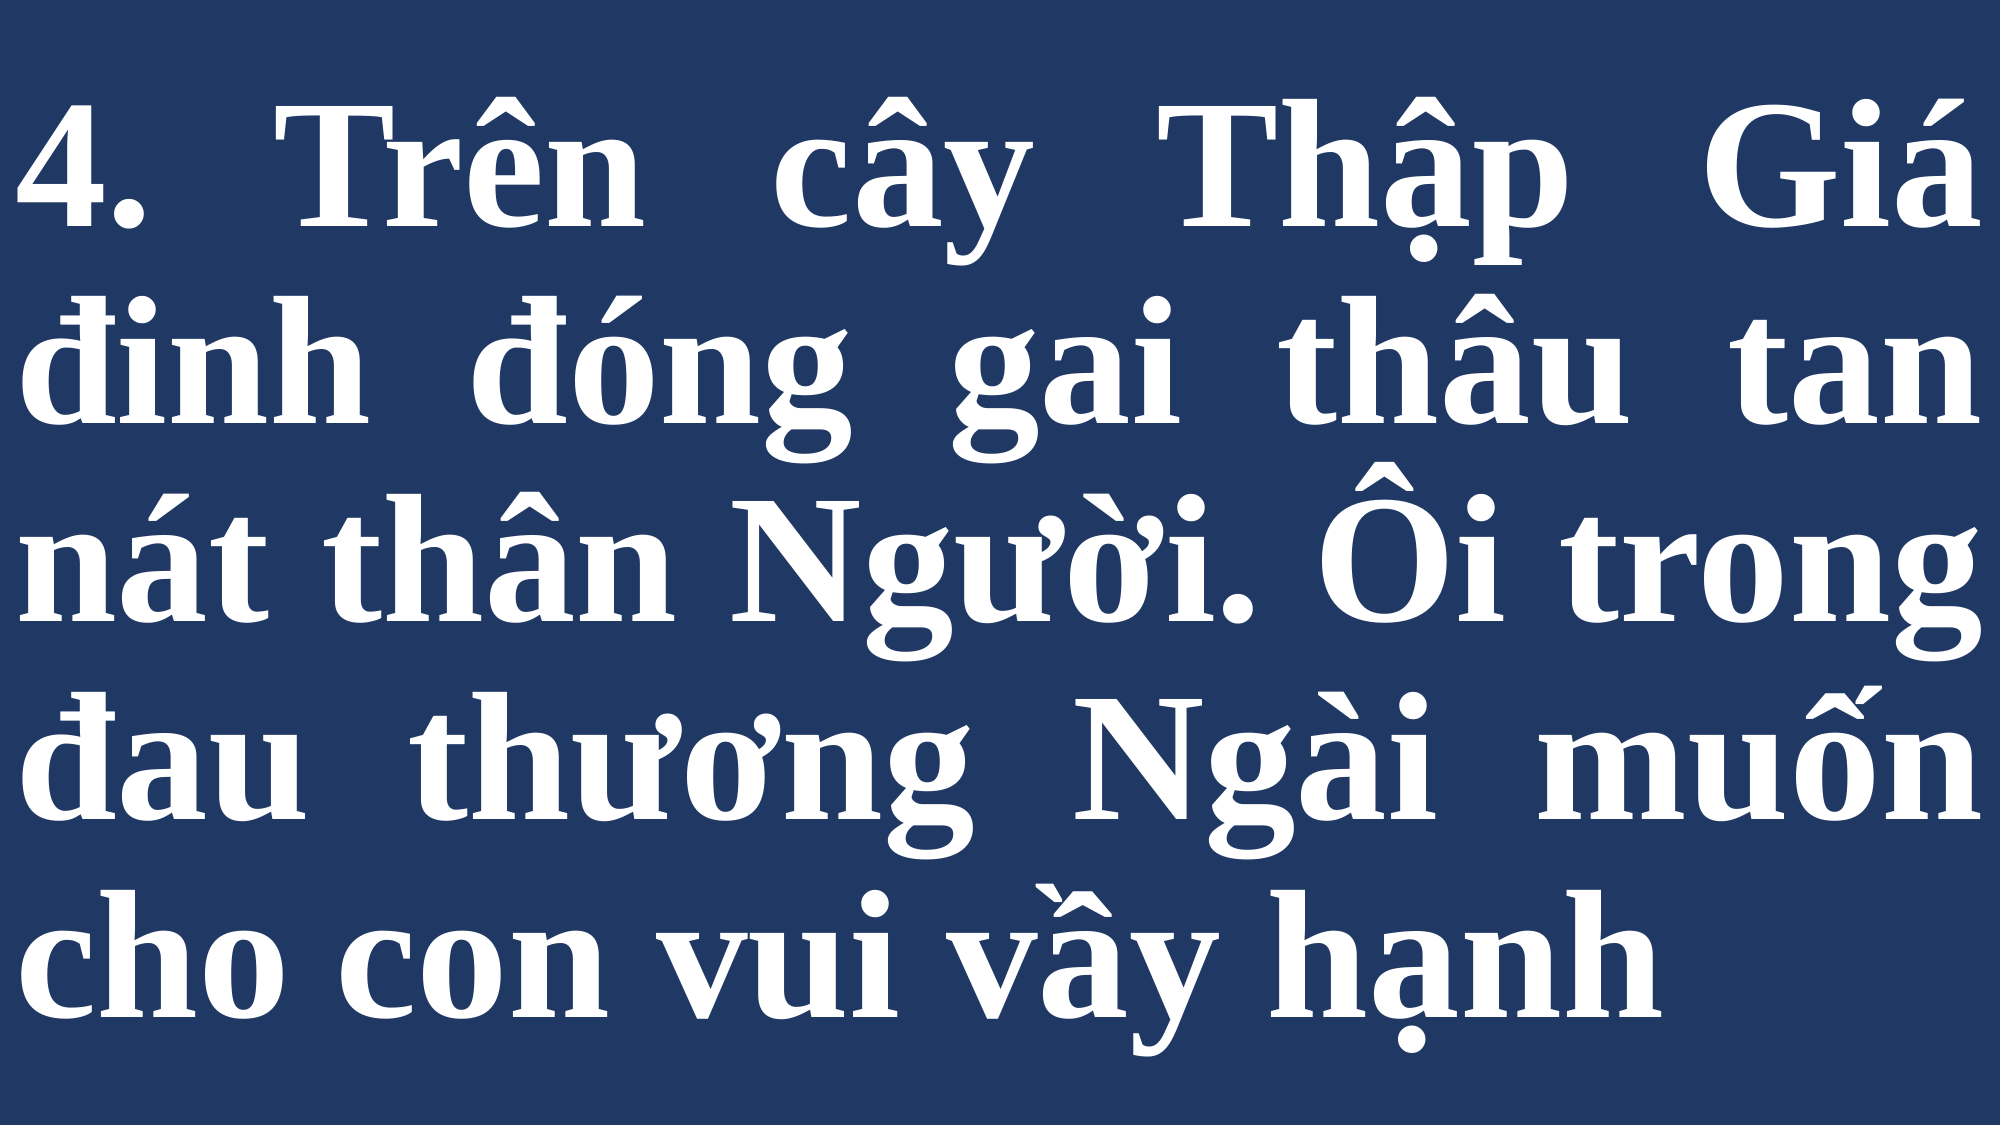

# 4. Trên cây Thập Giá đinh đóng gai thâu tan nát thân Người. Ôi trong đau thương Ngài muốn cho con vui vầy hạnh